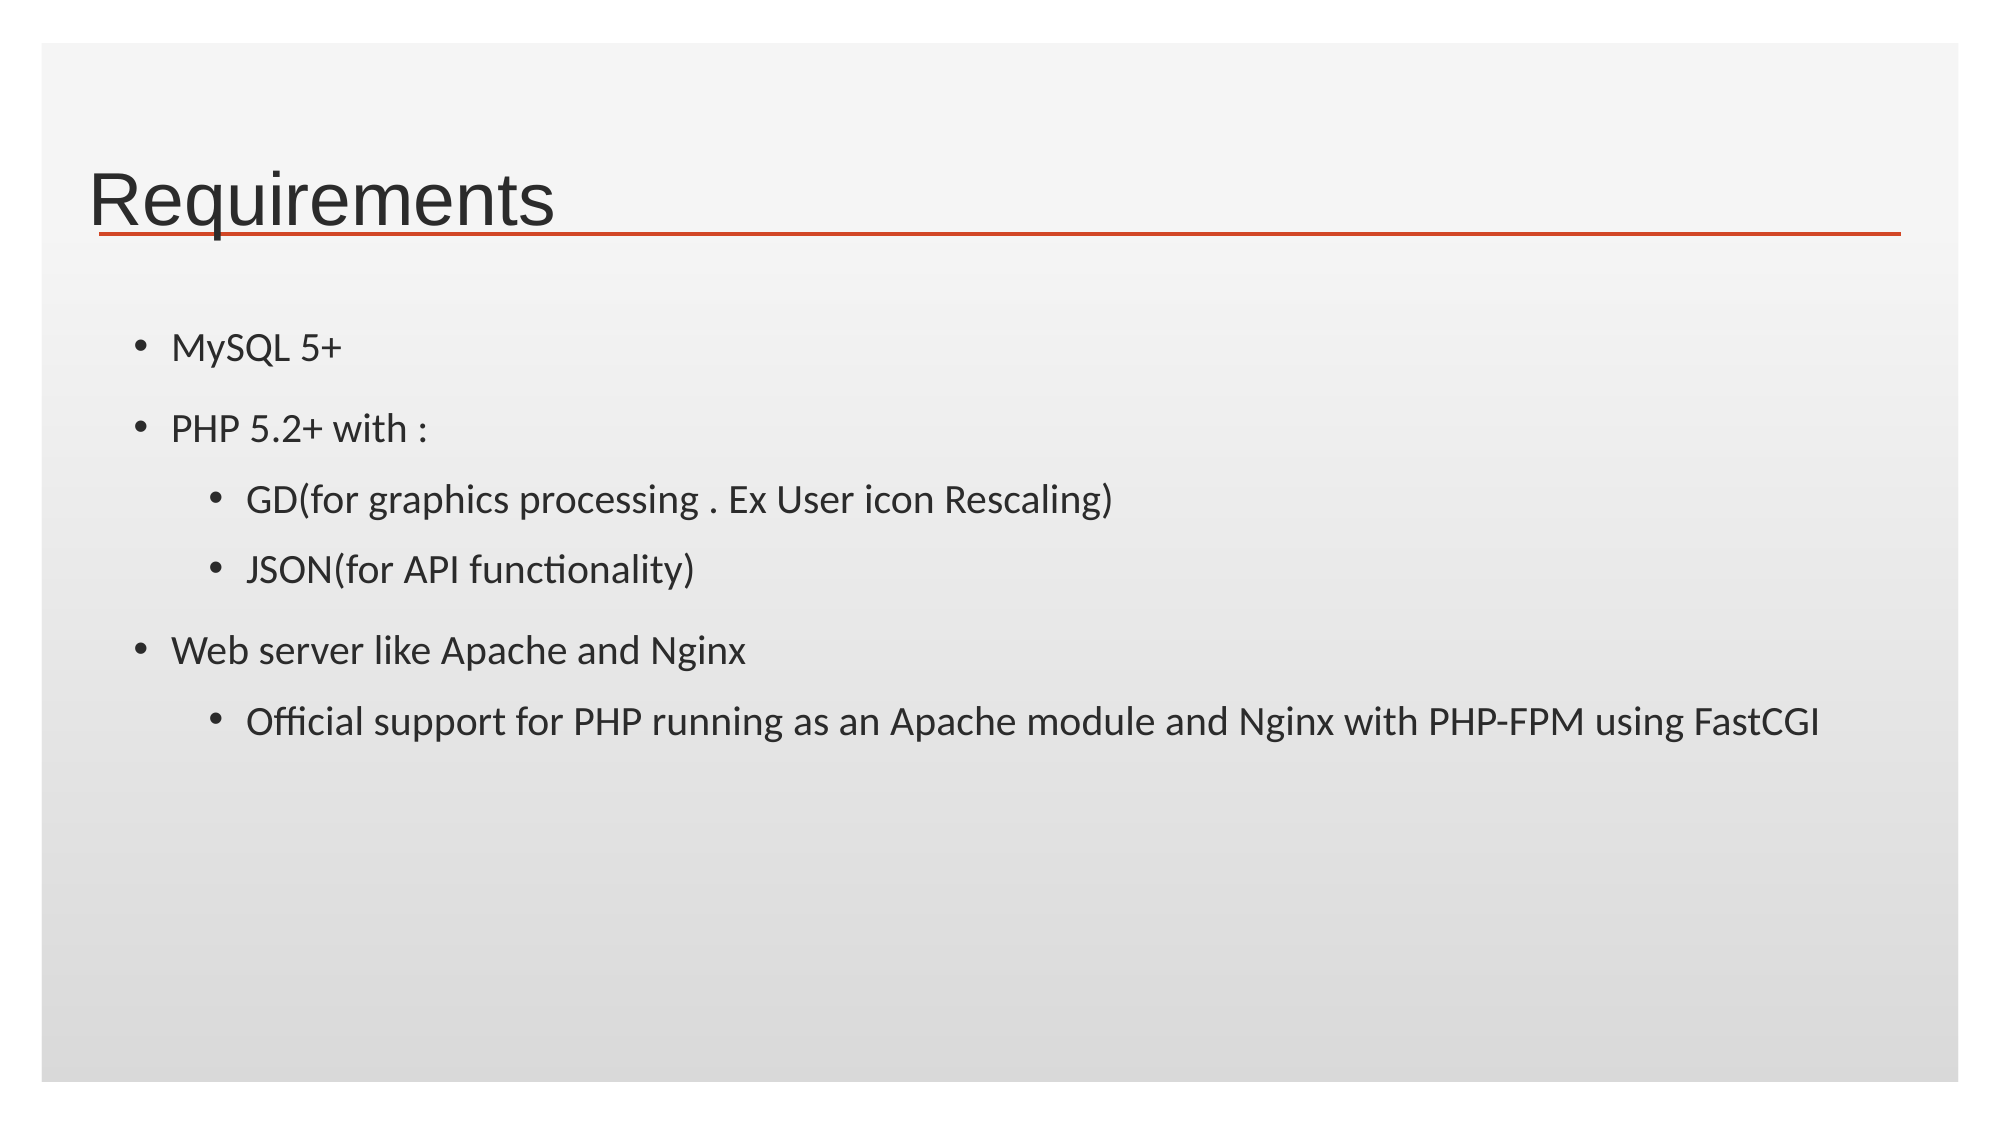

Requirements
MySQL 5+
PHP 5.2+ with :
GD(for graphics processing . Ex User icon Rescaling)
JSON(for API functionality)
Web server like Apache and Nginx
Official support for PHP running as an Apache module and Nginx with PHP-FPM using FastCGI